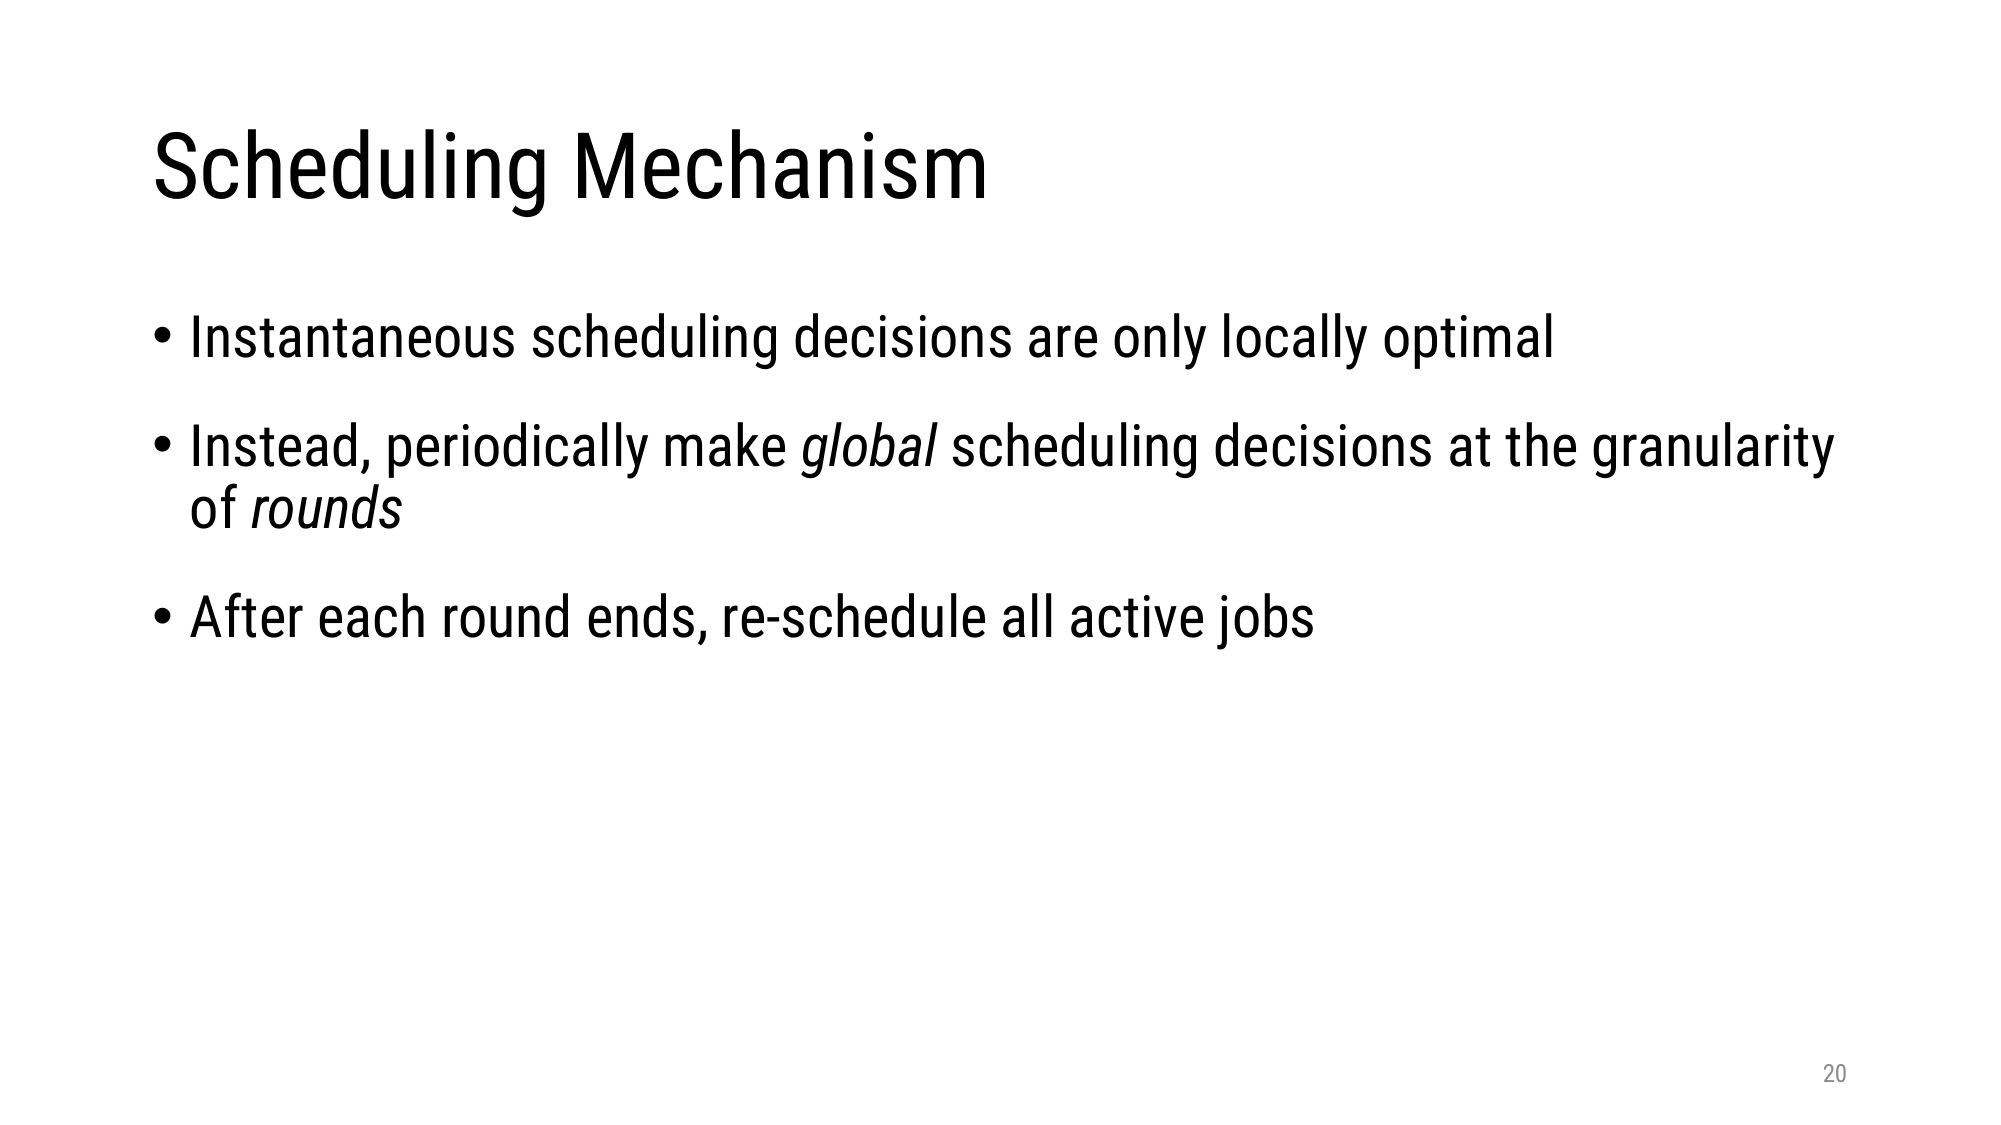

# Scheduling Mechanism
Instantaneous scheduling decisions are only locally optimal
Instead, periodically make global scheduling decisions at the granularity of rounds
After each round ends, re-schedule all active jobs
20